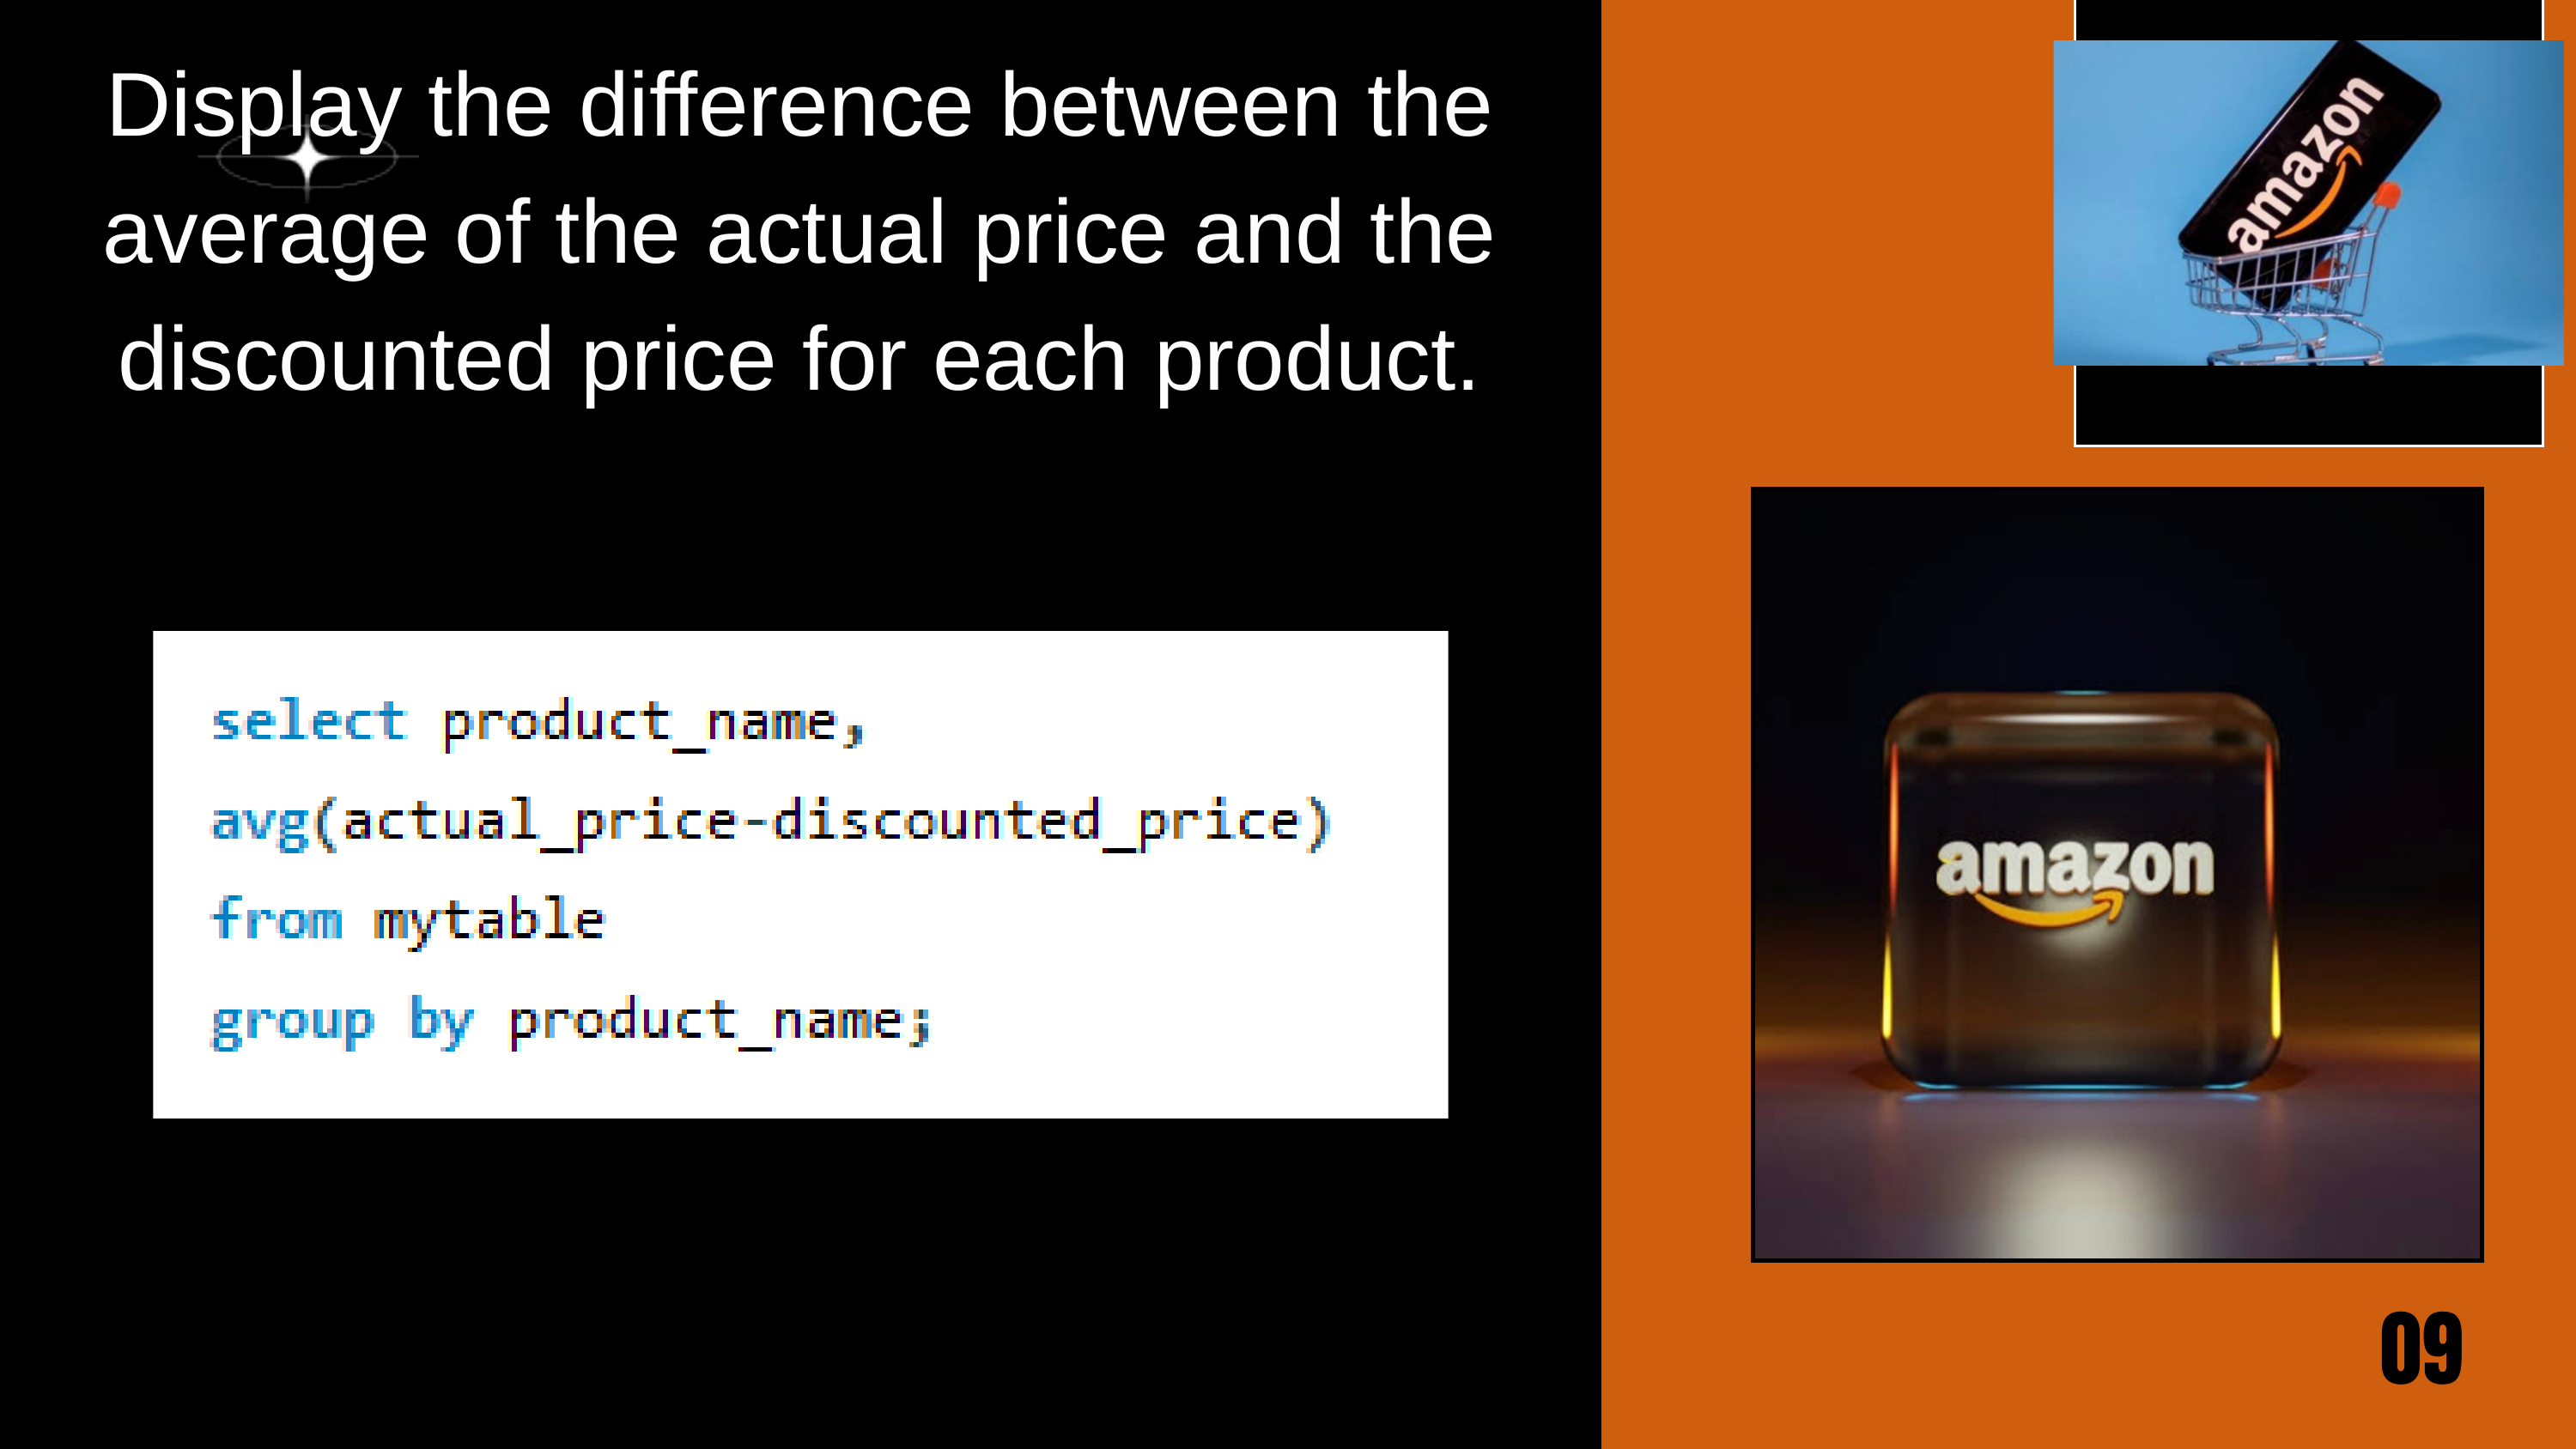

Display the difference between the average of the actual price and the discounted price for each product.

09